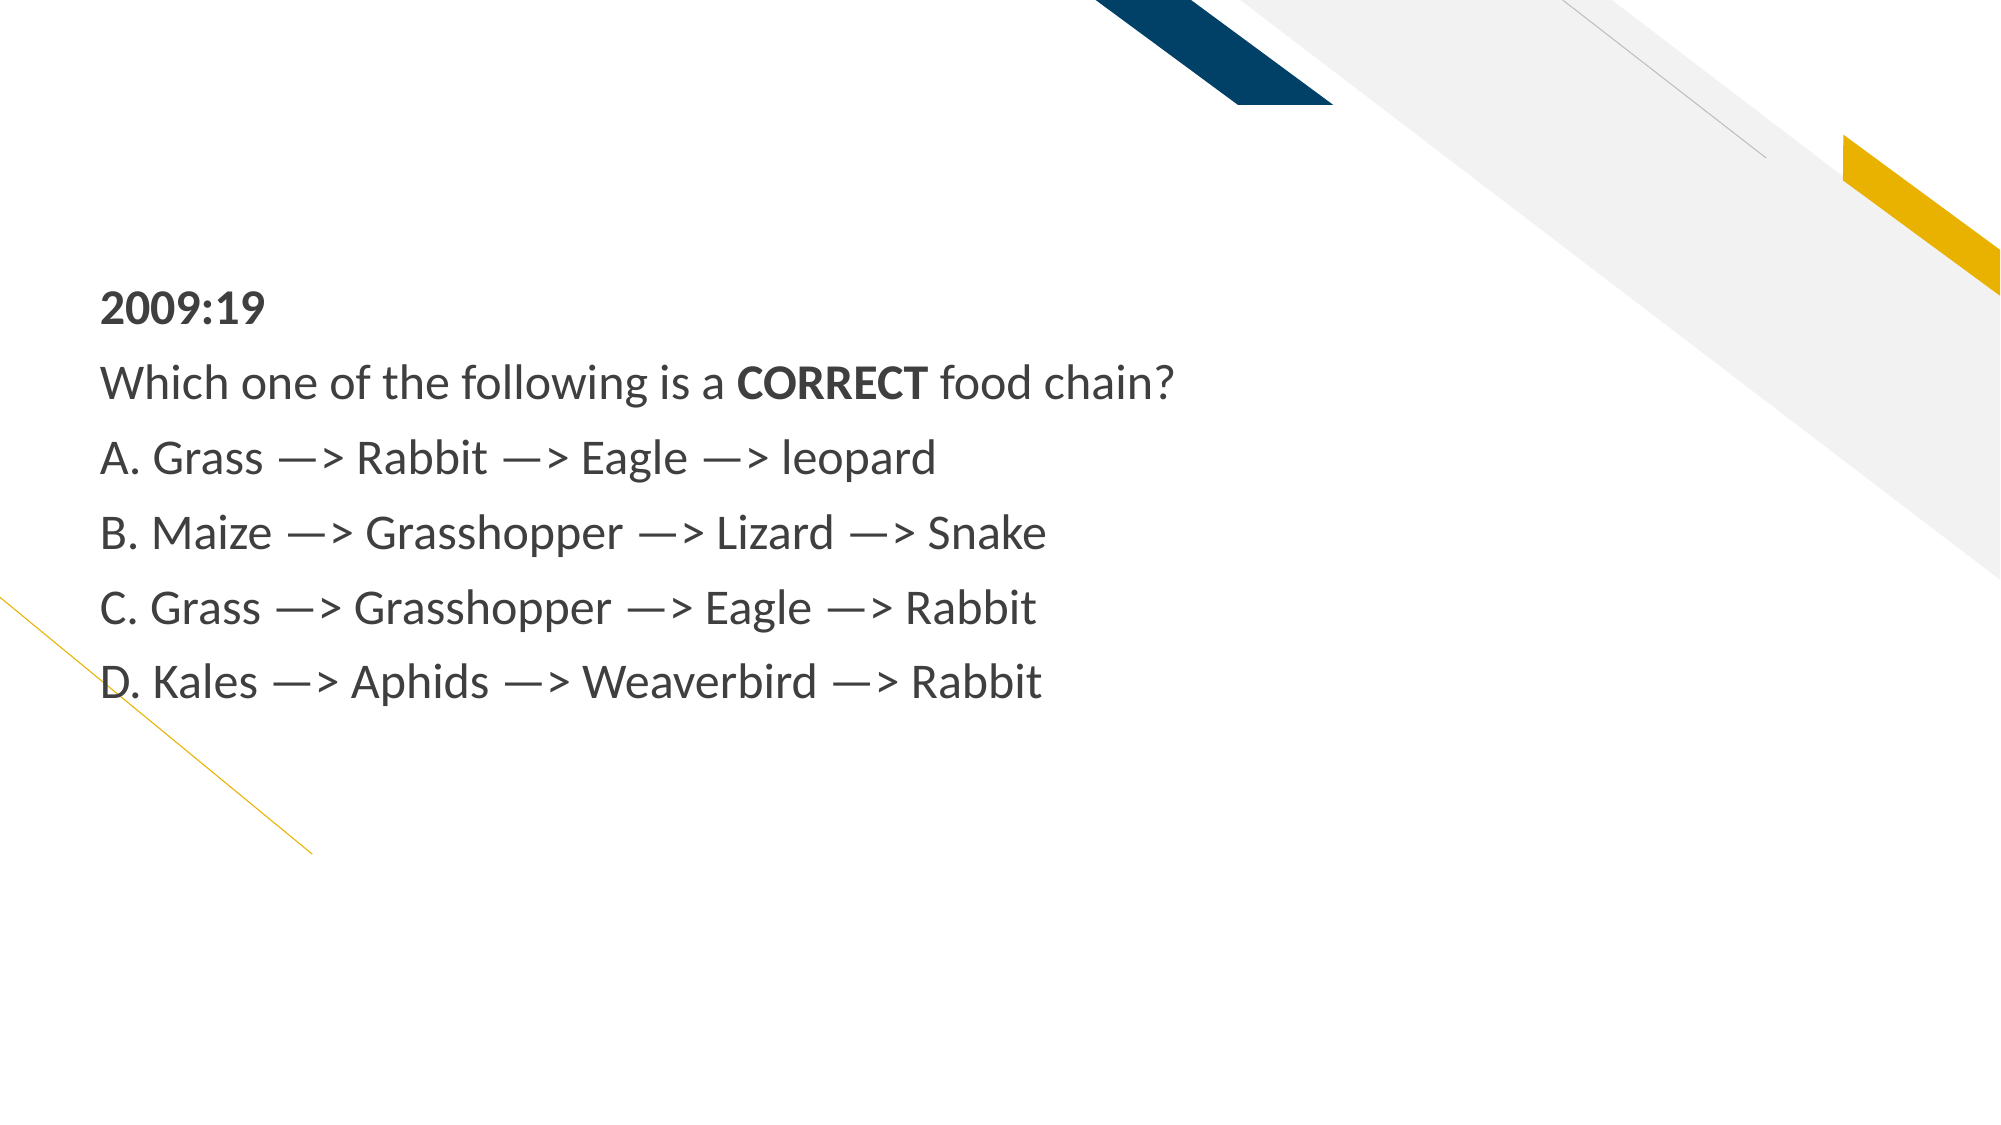

2009:19
Which one of the following is a CORRECT food chain?
A. Grass —> Rabbit —> Eagle —> leopard
B. Maize —> Grasshopper —> Lizard —> Snake
C. Grass —> Grasshopper —> Eagle —> Rabbit
D. Kales —> Aphids —> Weaverbird —> Rabbit